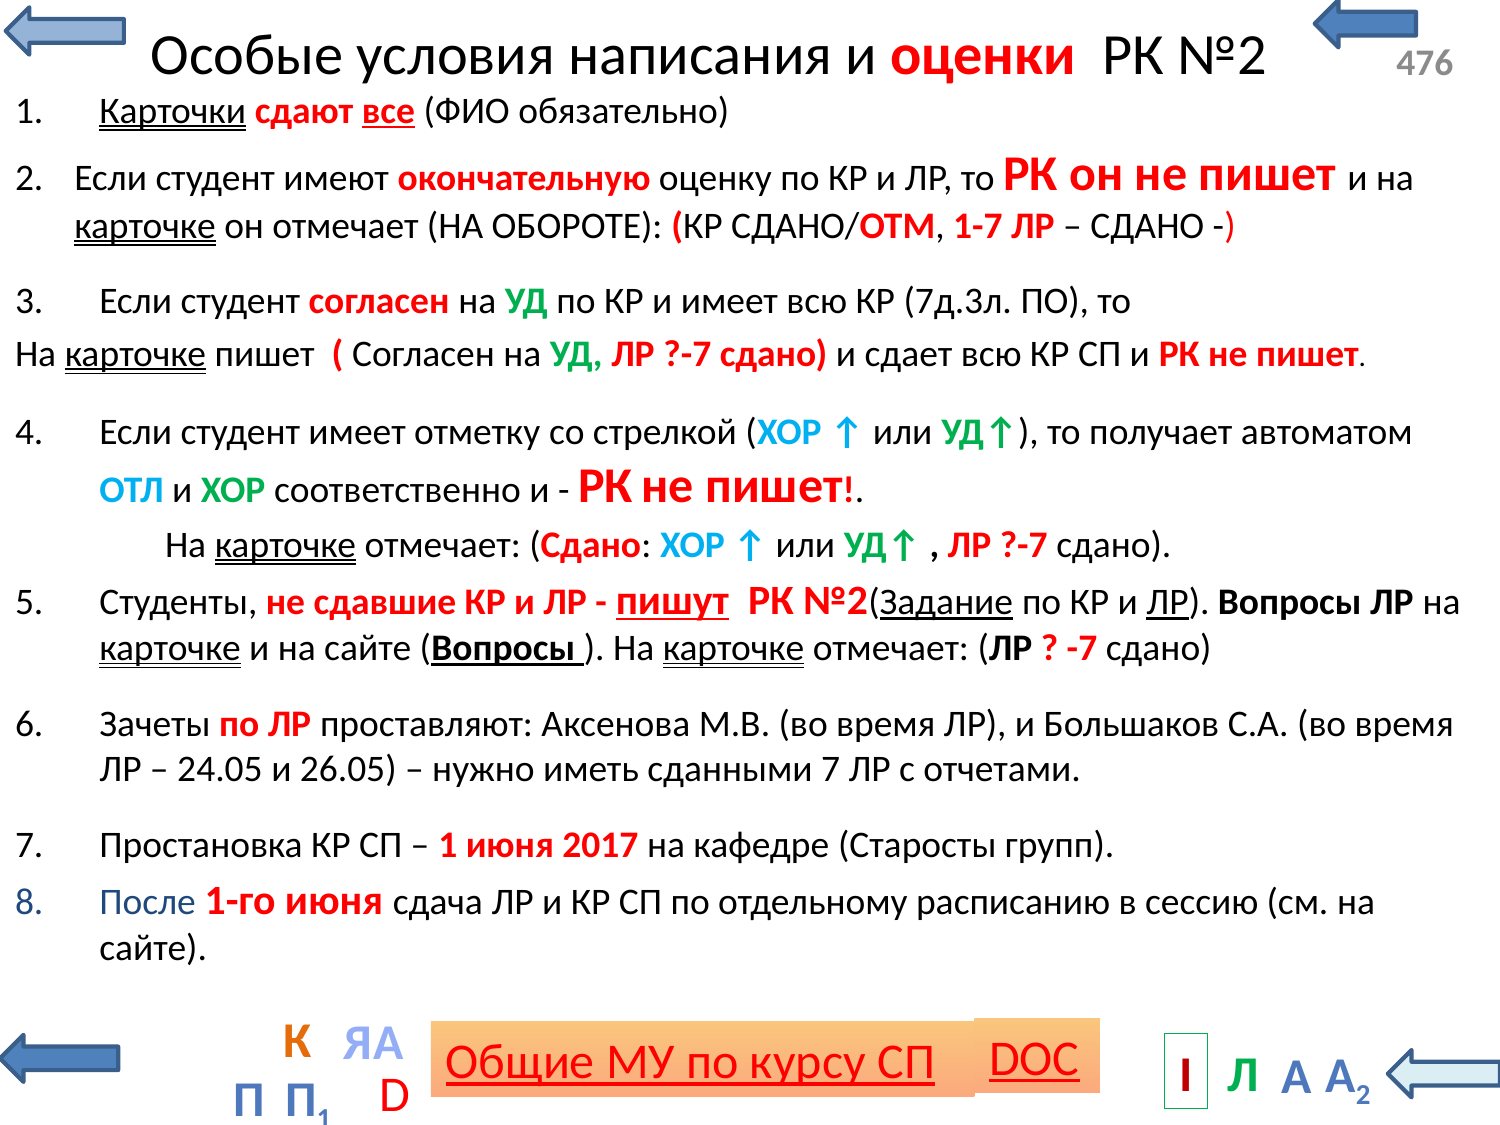

# Особые условия написания и оценки  РК №2
Карточки сдают все (ФИО обязательно)
Если студент имеют окончательную оценку по КР и ЛР, то РК он не пишет и на 	карточке он отмечает (НА ОБОРОТЕ): (КР СДАНО/ОТМ, 1-7 ЛР – СДАНО -)

Если студент согласен на УД по КР и имеет всю КР (7д.3л. ПО), то
На карточке пишет  ( Согласен на УД, ЛР ?-7 сдано) и сдает всю КР СП и РК не пишет.

Если студент имеет отметку со стрелкой (ХОР ↑ или УД↑), то получает автоматом ОТЛ и ХОР соответственно и - РК не пишет!.
	На карточке отмечает: (Сдано: ХОР ↑ или УД↑ , ЛР ?-7 сдано).
Студенты, не сдавшие КР и ЛР - пишут  РК №2(Задание по КР и ЛР). Вопросы ЛР на карточке и на сайте (Вопросы ). На карточке отмечает: (ЛР ? -7 сдано)

Зачеты по ЛР проставляют: Аксенова М.В. (во время ЛР), и Большаков С.А. (во время ЛР – 24.05 и 26.05) – нужно иметь сданными 7 ЛР с отчетами.

Простановка КР СП – 1 июня 2017 на кафедре (Старосты групп).
После 1-го июня сдача ЛР и КР СП по отдельному расписанию в сессию (см. на сайте).